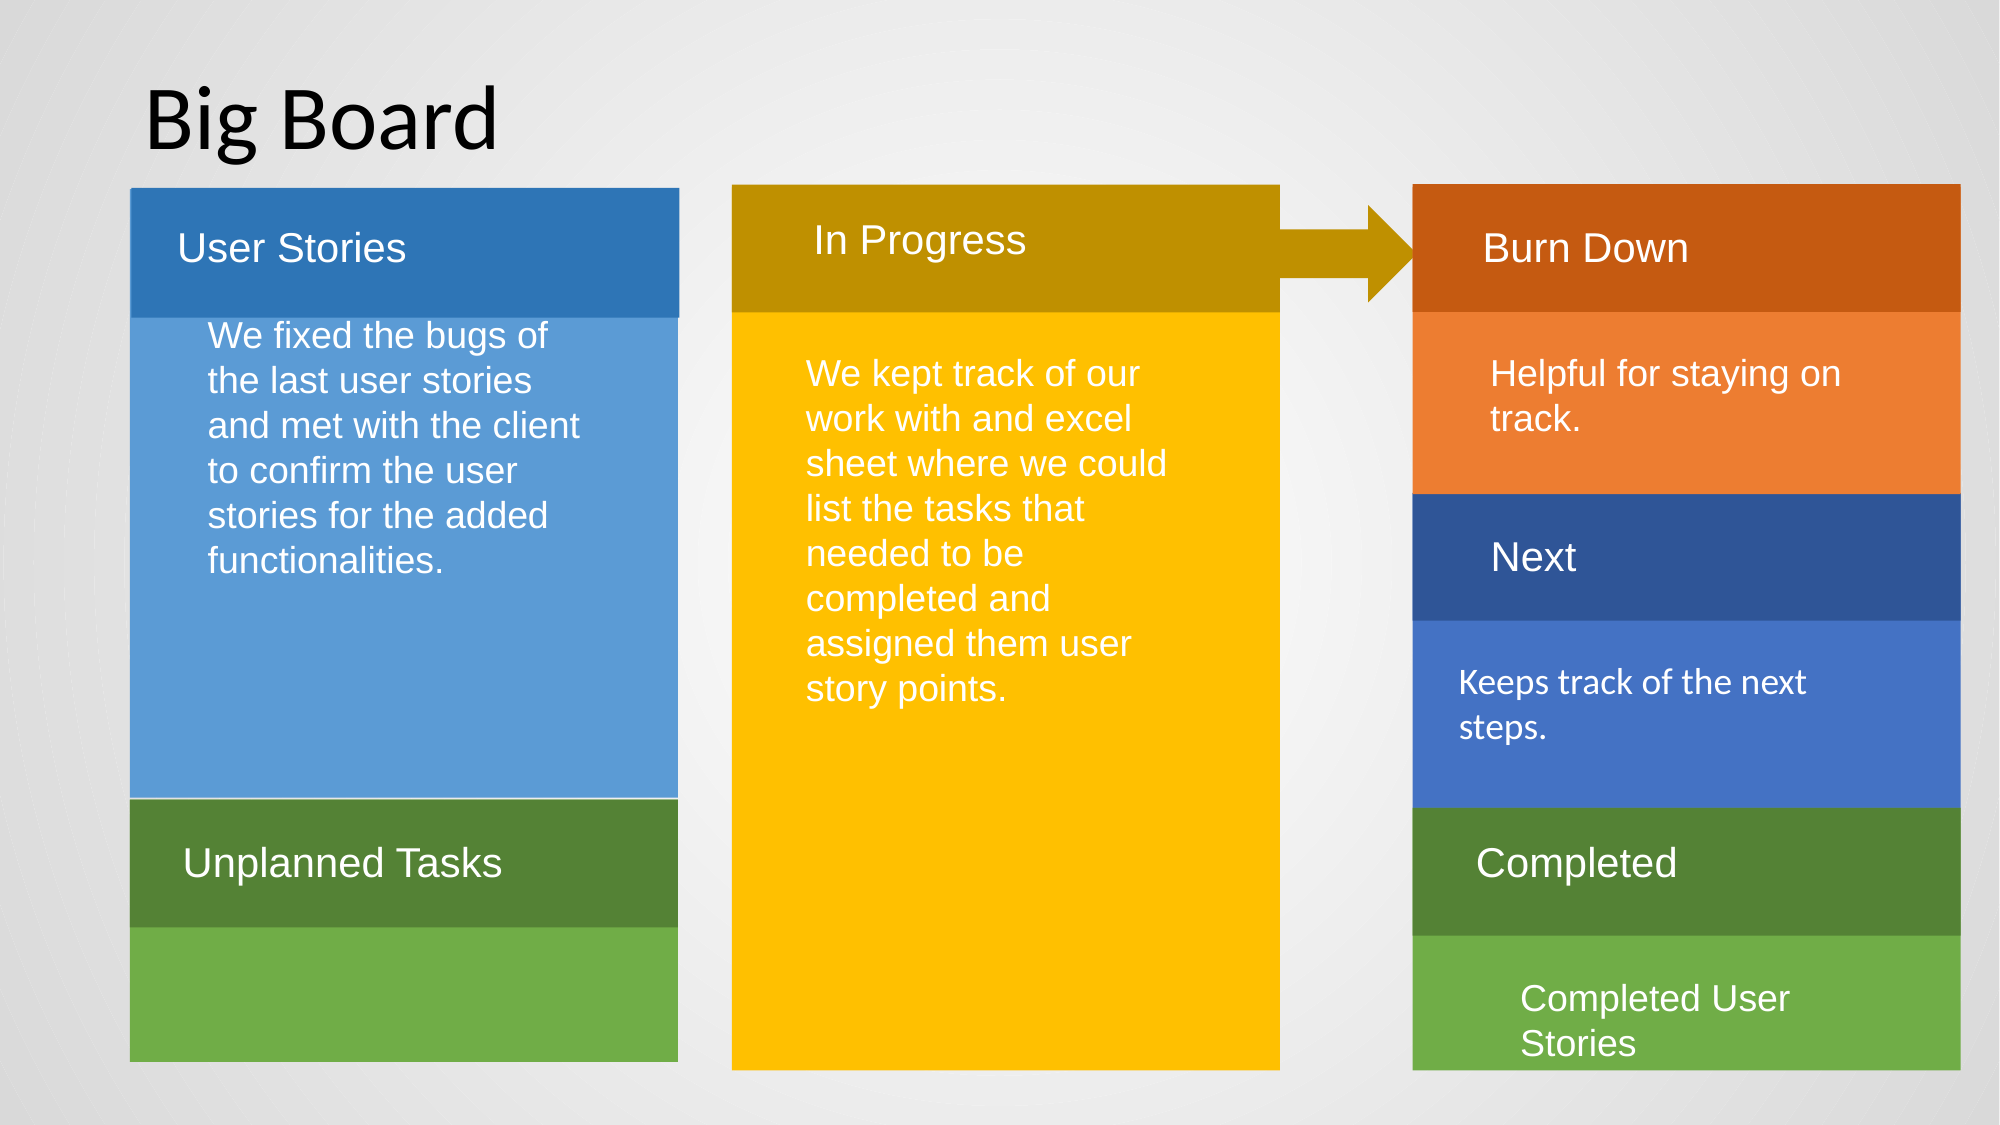

# Big Board

User Stories
We fixed the bugs of the last user stories and met with the client to confirm the user stories for the added functionalities.

Burn Down
Helpful for staying on track.

In Progress
We kept track of our work with and excel sheet where we could list the tasks that needed to be completed and assigned them user story points.

Next

Keeps track of the next steps.

Unplanned Tasks

Completed
Completed User Stories